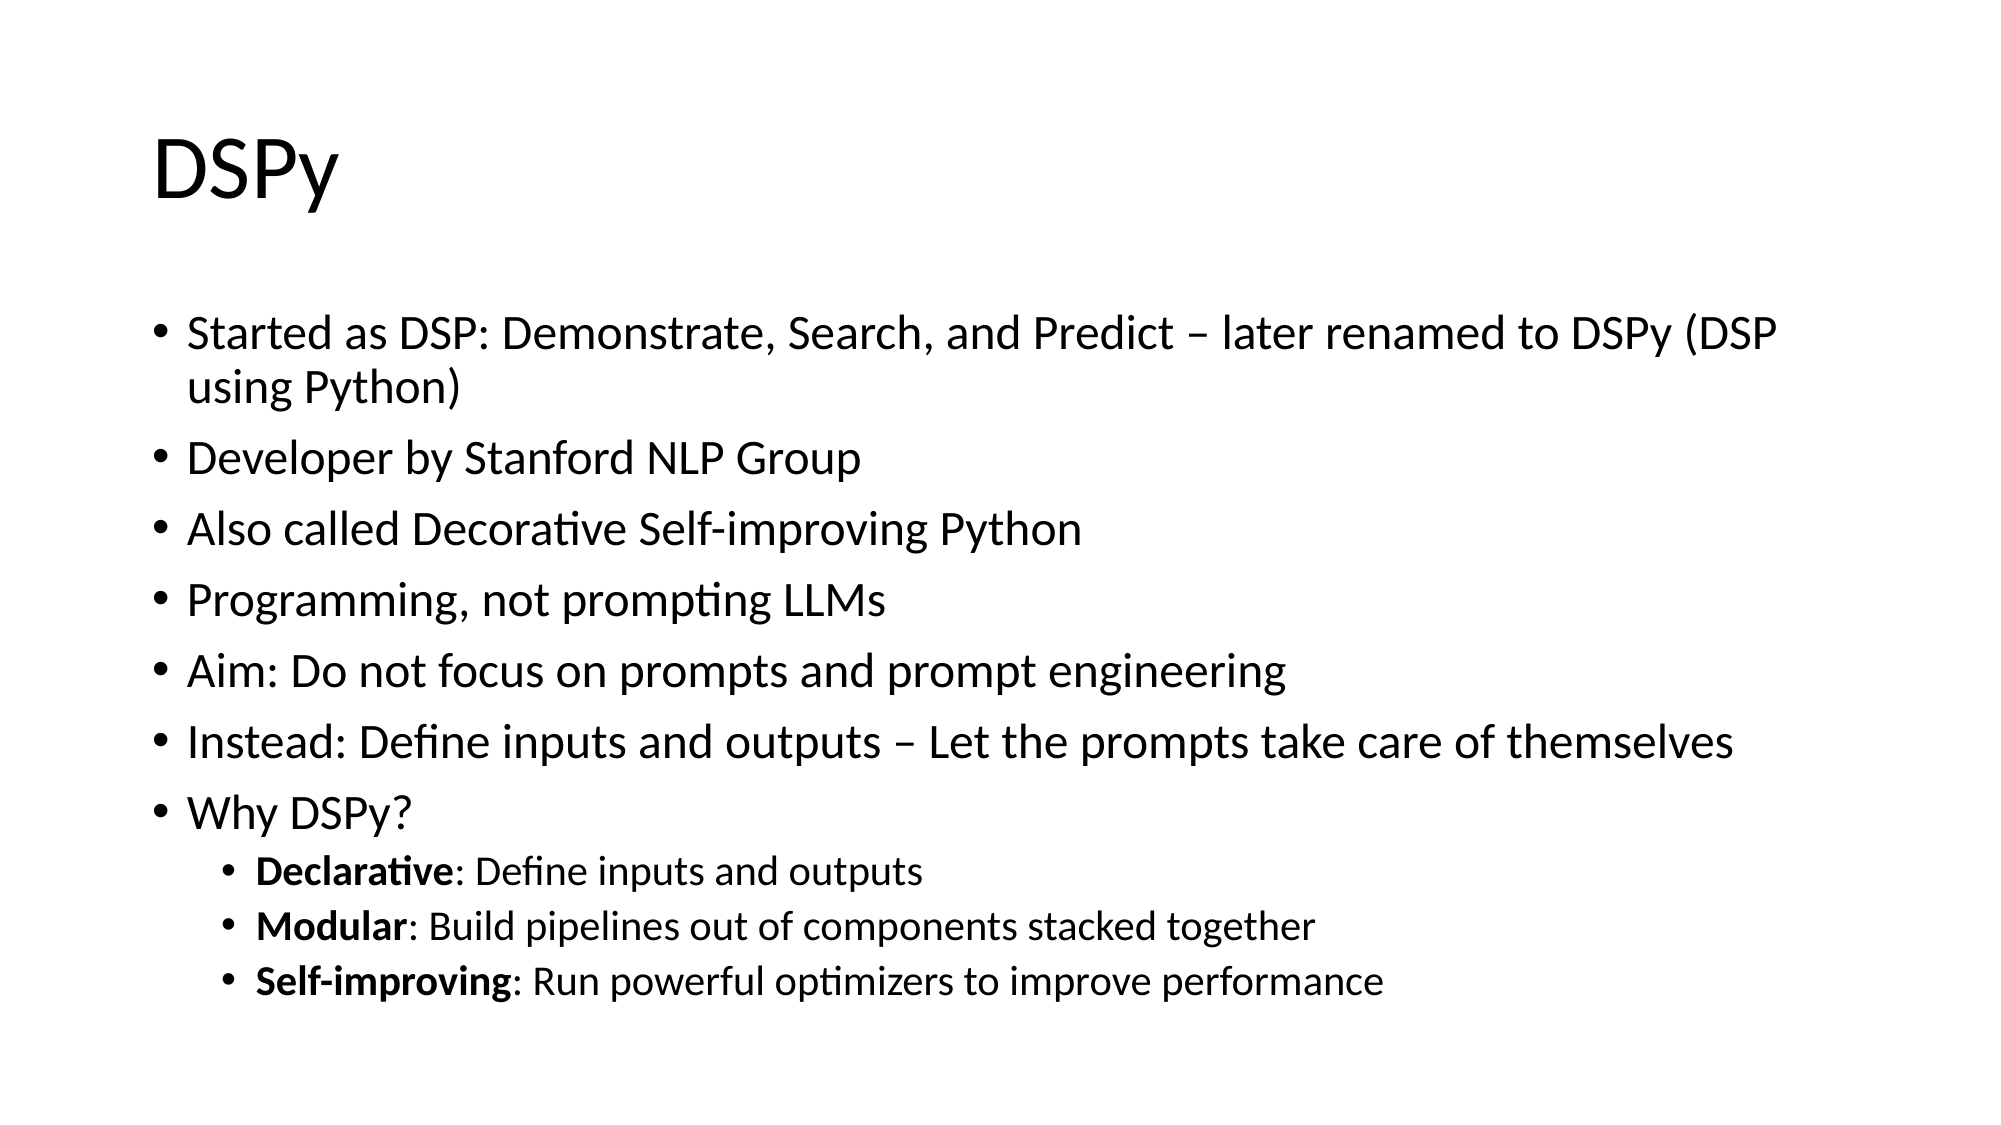

# DSPy
Started as DSP: Demonstrate, Search, and Predict – later renamed to DSPy (DSP using Python)
Developer by Stanford NLP Group
Also called Decorative Self-improving Python
Programming, not prompting LLMs
Aim: Do not focus on prompts and prompt engineering
Instead: Define inputs and outputs – Let the prompts take care of themselves
Why DSPy?
Declarative: Define inputs and outputs
Modular: Build pipelines out of components stacked together
Self-improving: Run powerful optimizers to improve performance